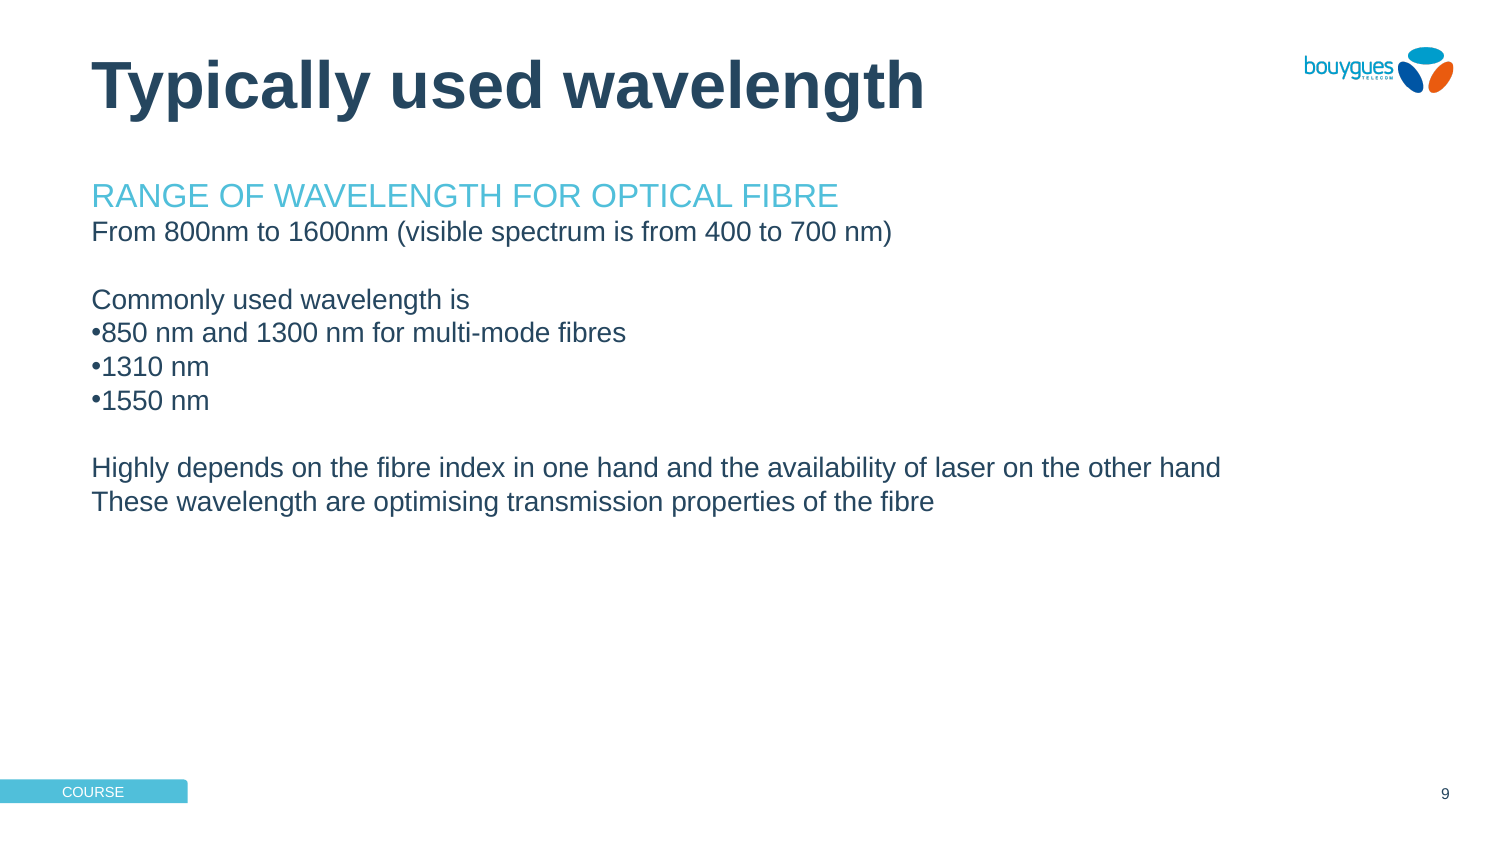

# Typically used wavelength
Range of wavelength for Optical Fibre
From 800nm to 1600nm (visible spectrum is from 400 to 700 nm)

Commonly used wavelength is
850 nm and 1300 nm for multi-mode fibres
1310 nm
1550 nm

Highly depends on the fibre index in one hand and the availability of laser on the other hand
These wavelength are optimising transmission properties of the fibre

9